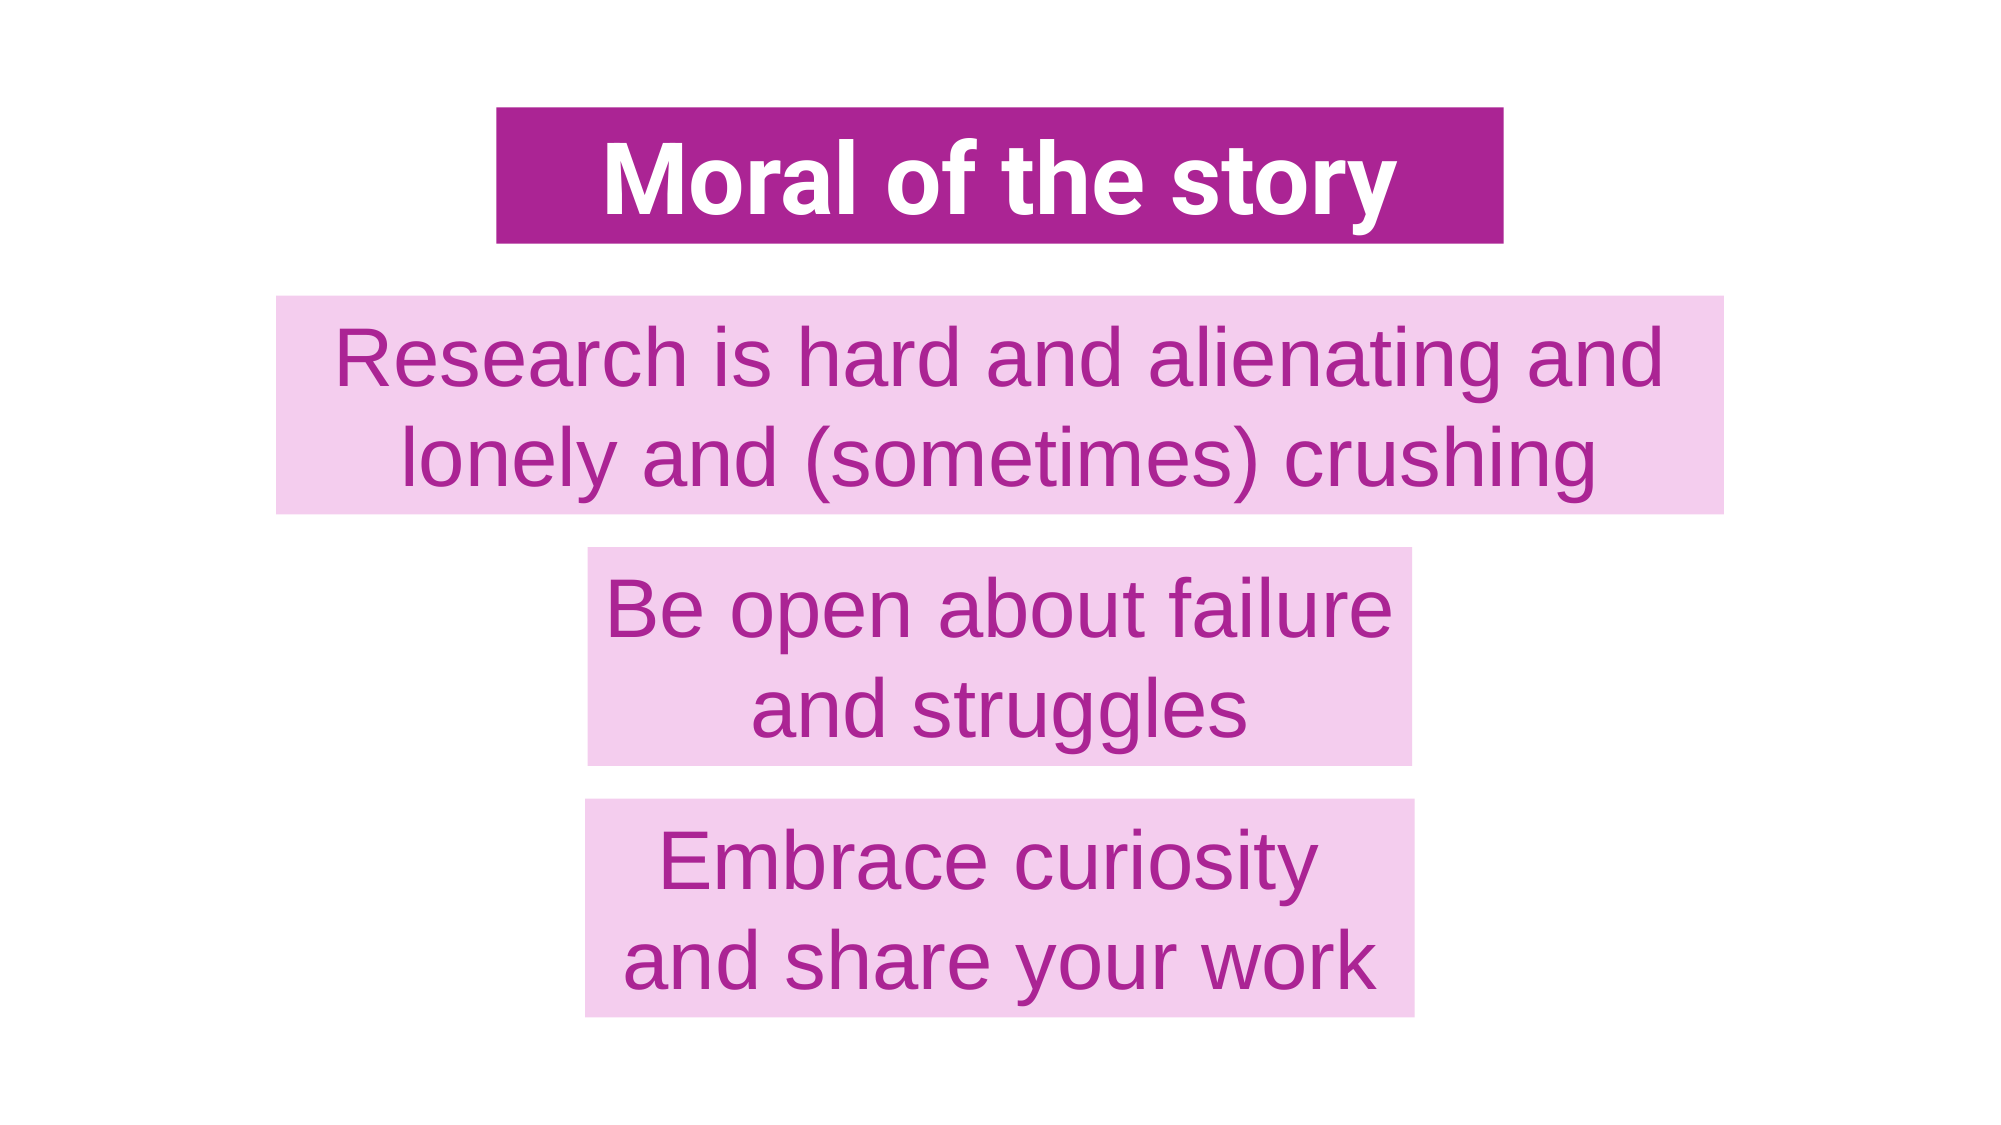

Moral of the story
Research is hard and alienating and lonely and (sometimes) crushing
Be open about failure and struggles
Embrace curiosity
and share your work